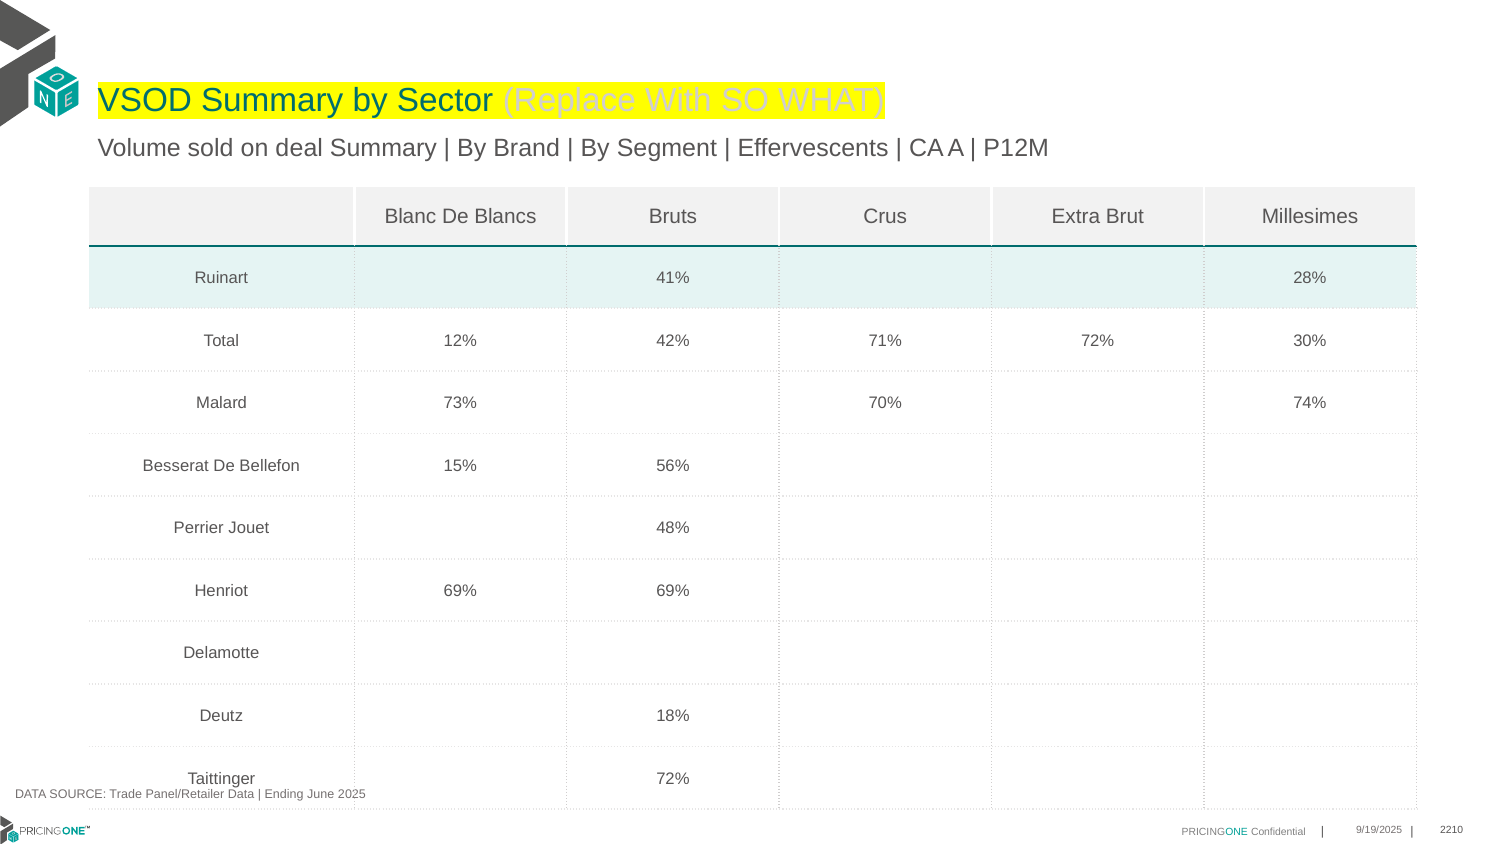

# VSOD Summary by Sector (Replace With SO WHAT)
Volume sold on deal Summary | By Brand | By Segment | Effervescents | CA A | P12M
|  | Blanc De Blancs | Bruts | Crus | Extra Brut | Millesimes |
| --- | --- | --- | --- | --- | --- |
| Ruinart |  | 41% |  |  | 28% |
| Total | 12% | 42% | 71% | 72% | 30% |
| Malard | 73% |  | 70% |  | 74% |
| Besserat De Bellefon | 15% | 56% |  |  |  |
| Perrier Jouet |  | 48% |  |  |  |
| Henriot | 69% | 69% |  |  |  |
| Delamotte |  |  |  |  |  |
| Deutz |  | 18% |  |  |  |
| Taittinger |  | 72% |  |  |  |
DATA SOURCE: Trade Panel/Retailer Data | Ending June 2025

9/19/2025
2210